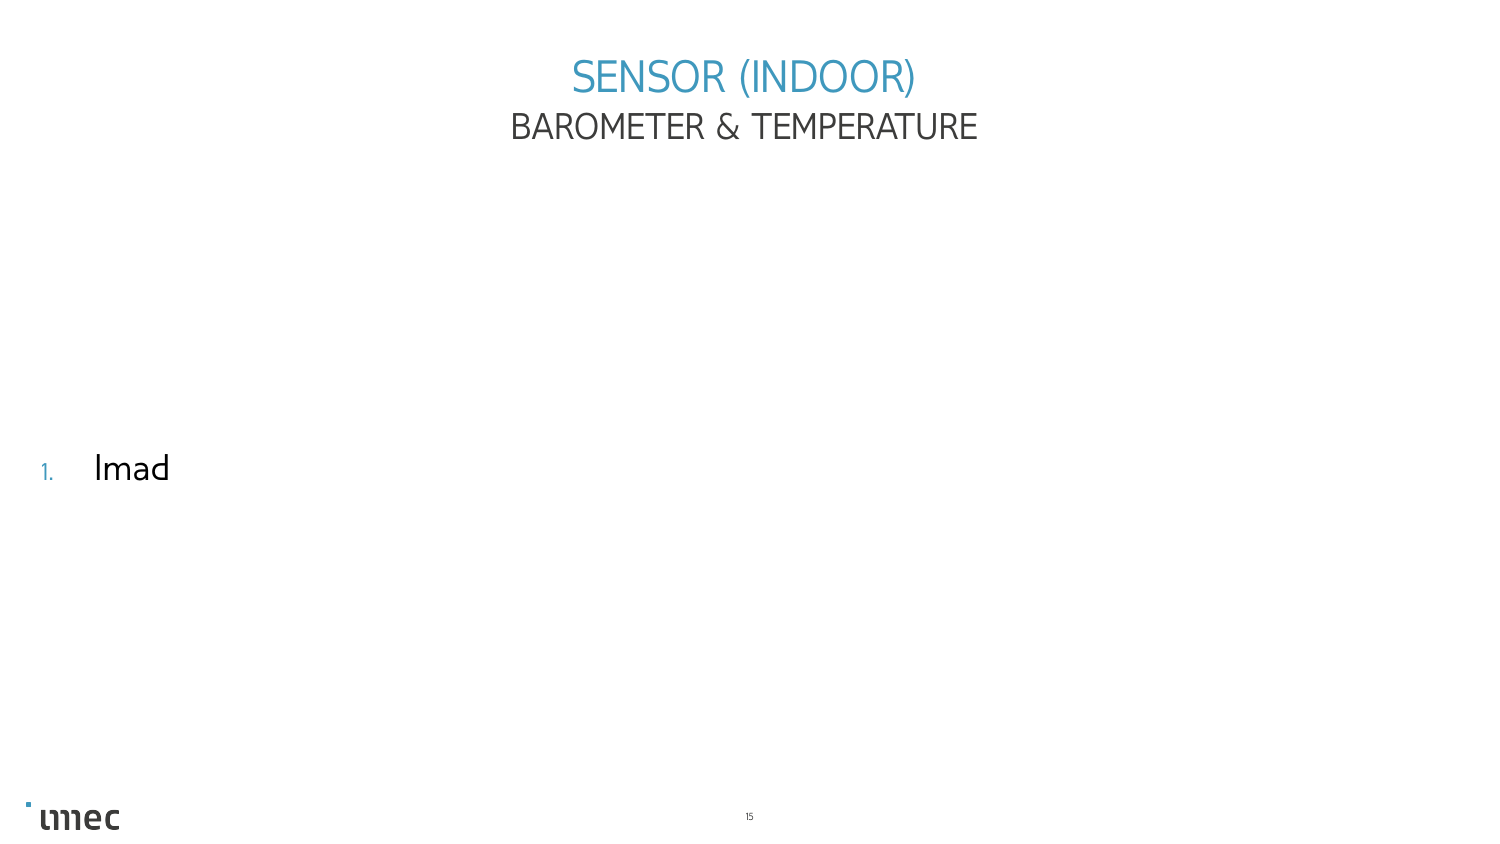

# SENSOR (INDOOR)
Barometer & temperature
Imad
15